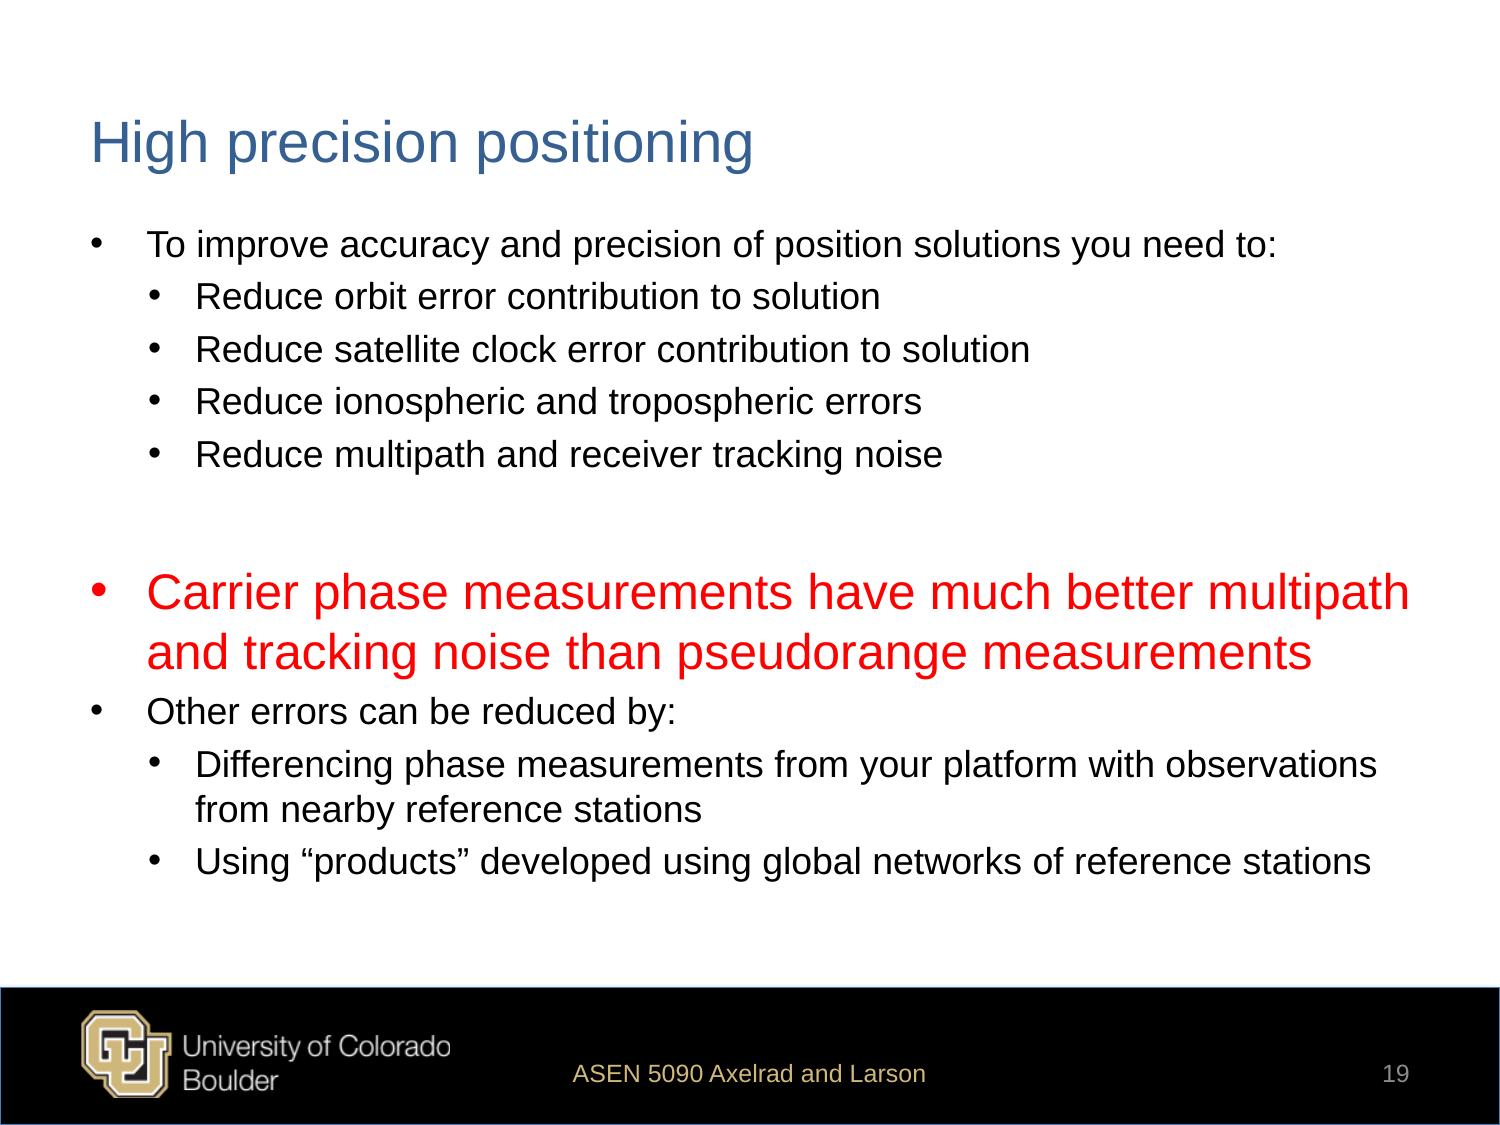

# High precision positioning
To improve accuracy and precision of position solutions you need to:
Reduce orbit error contribution to solution
Reduce satellite clock error contribution to solution
Reduce ionospheric and tropospheric errors
Reduce multipath and receiver tracking noise

Carrier phase measurements have much better multipath and tracking noise than pseudorange measurements
Other errors can be reduced by:
Differencing phase measurements from your platform with observations from nearby reference stations
Using “products” developed using global networks of reference stations

ASEN 5090 Axelrad and Larson
19